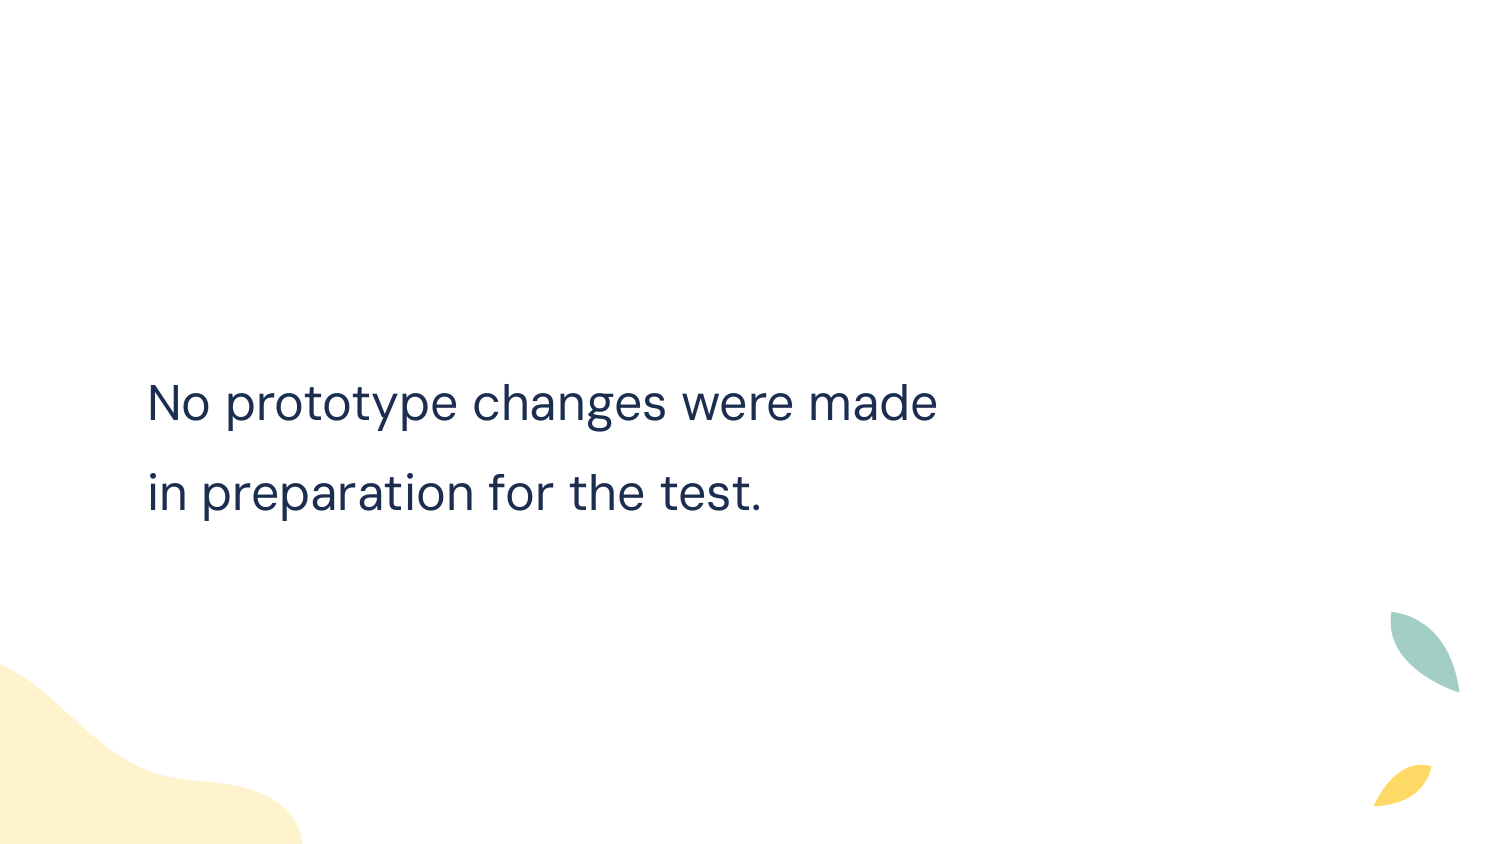

No prototype changes were made
in preparation for the test.